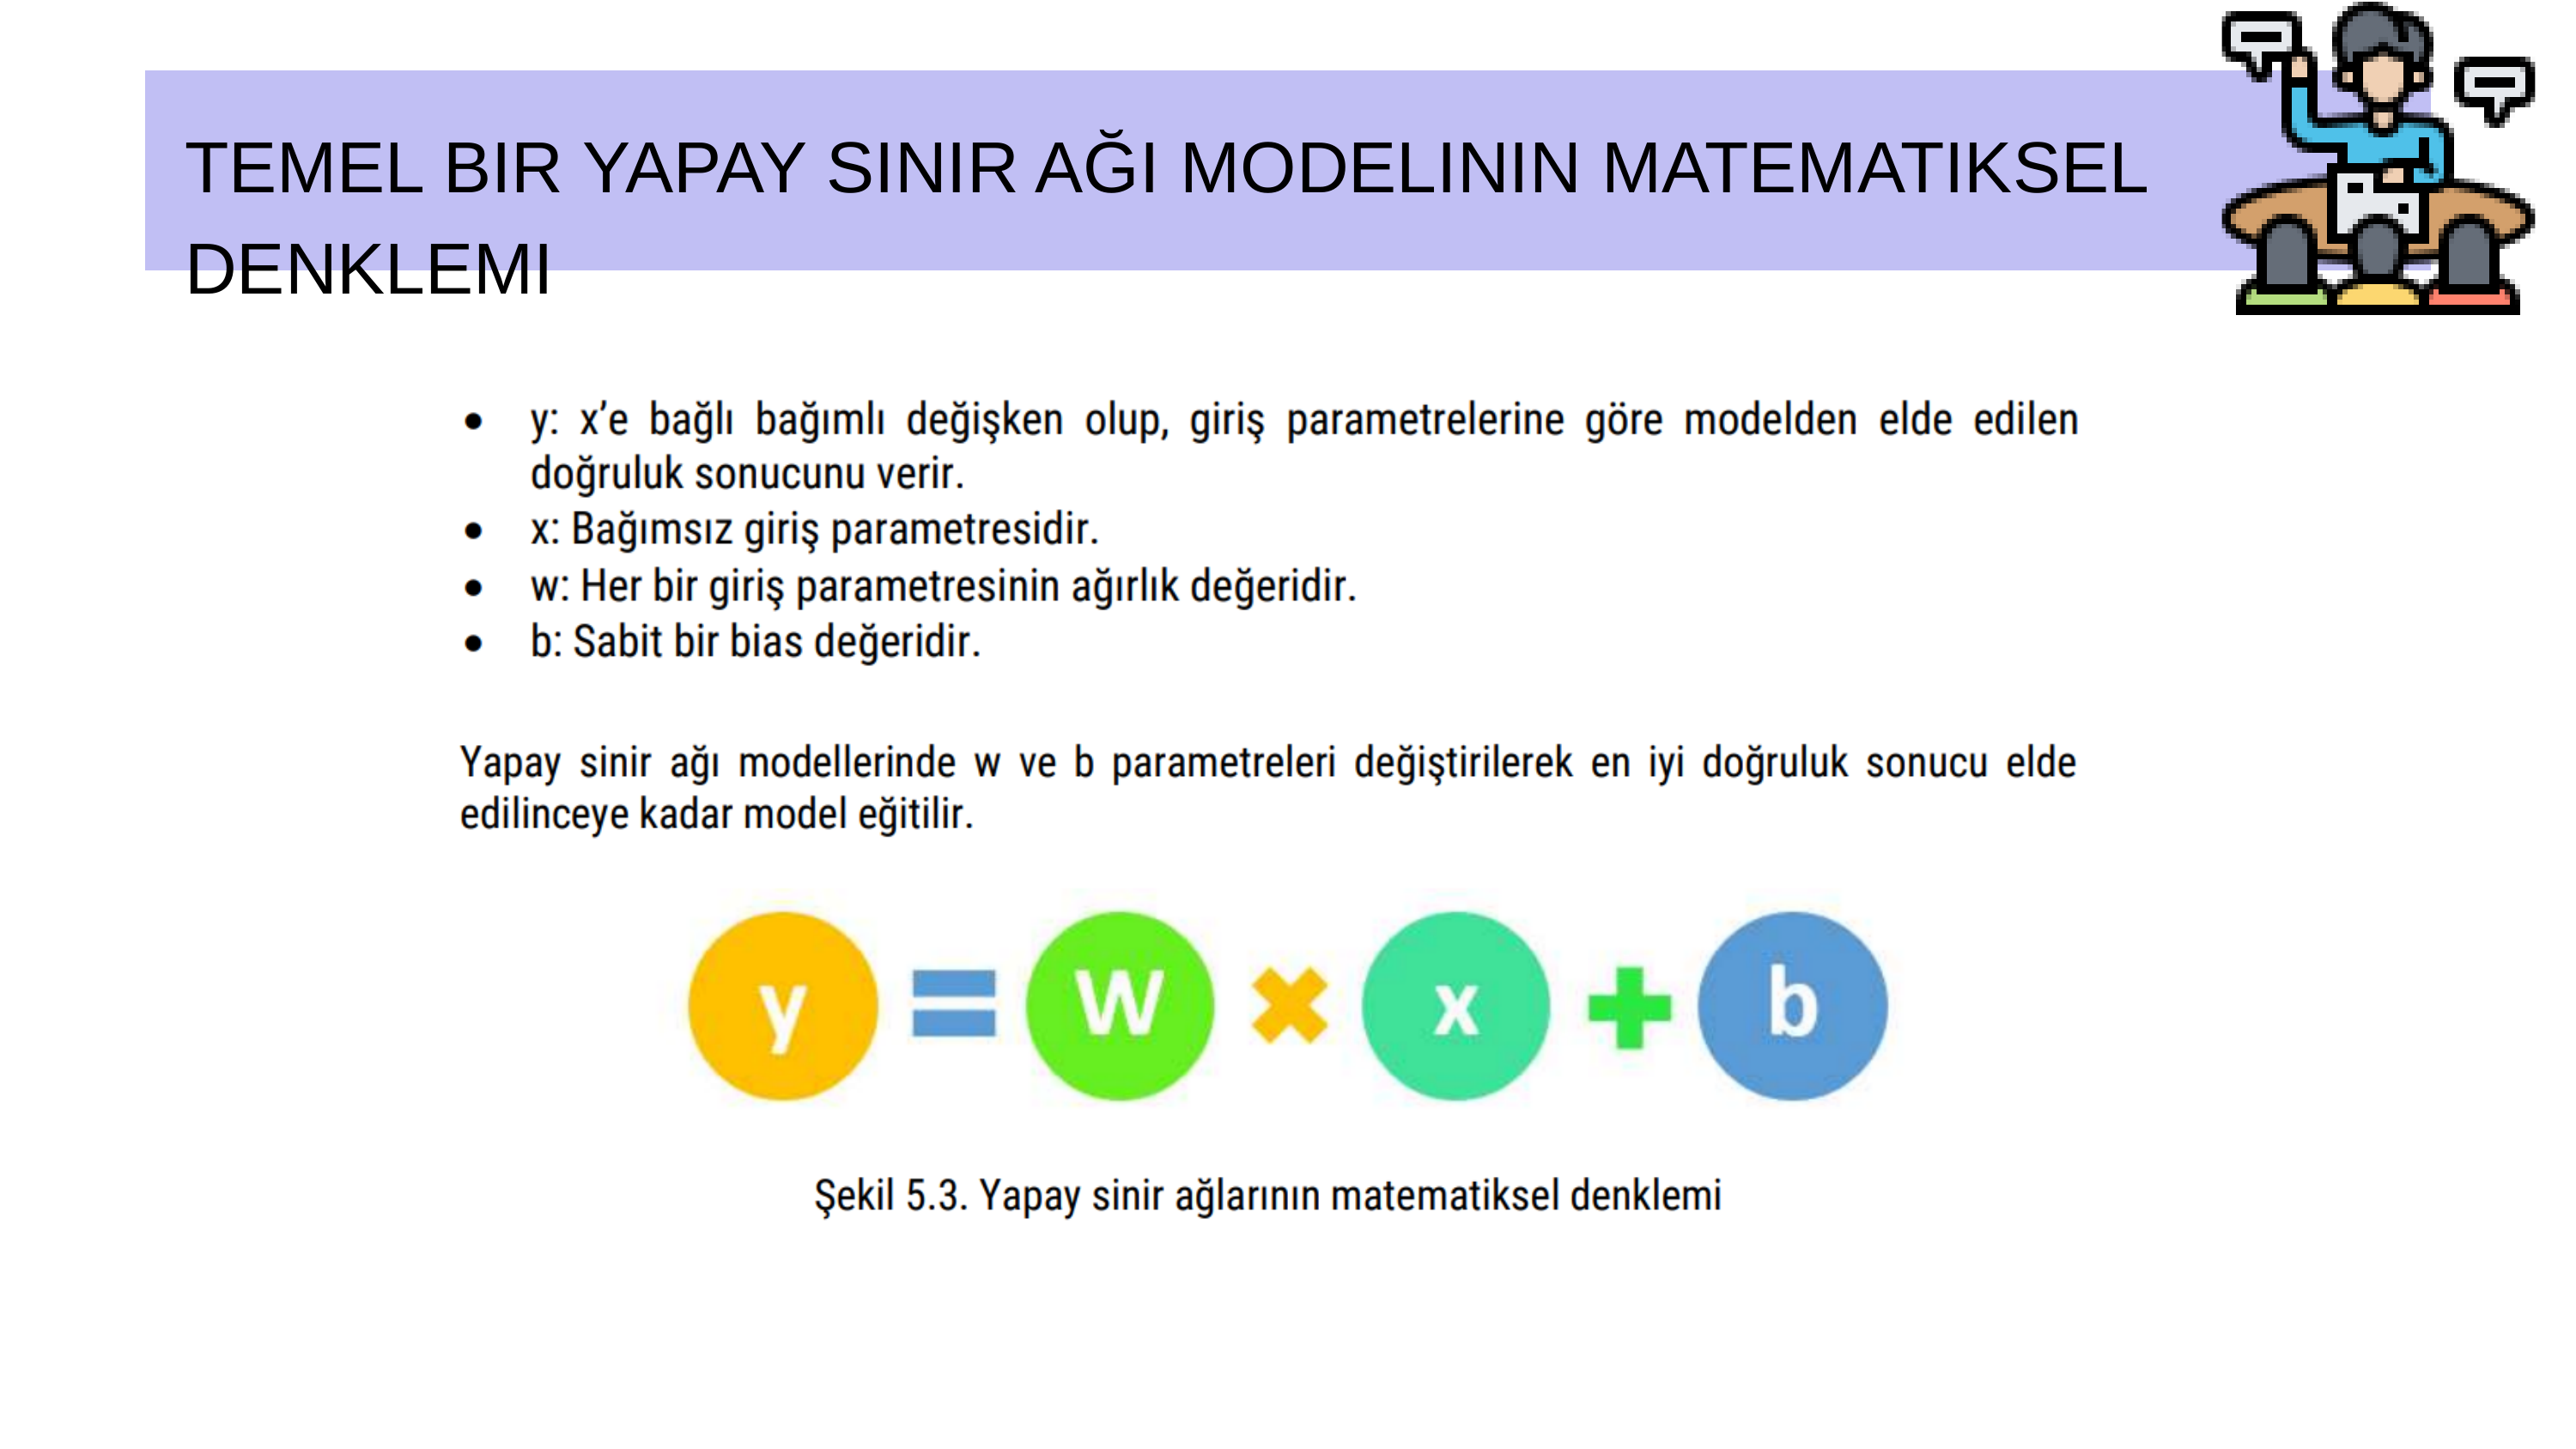

TEMEL BIR YAPAY SINIR AĞI MODELININ MATEMATIKSEL DENKLEMI